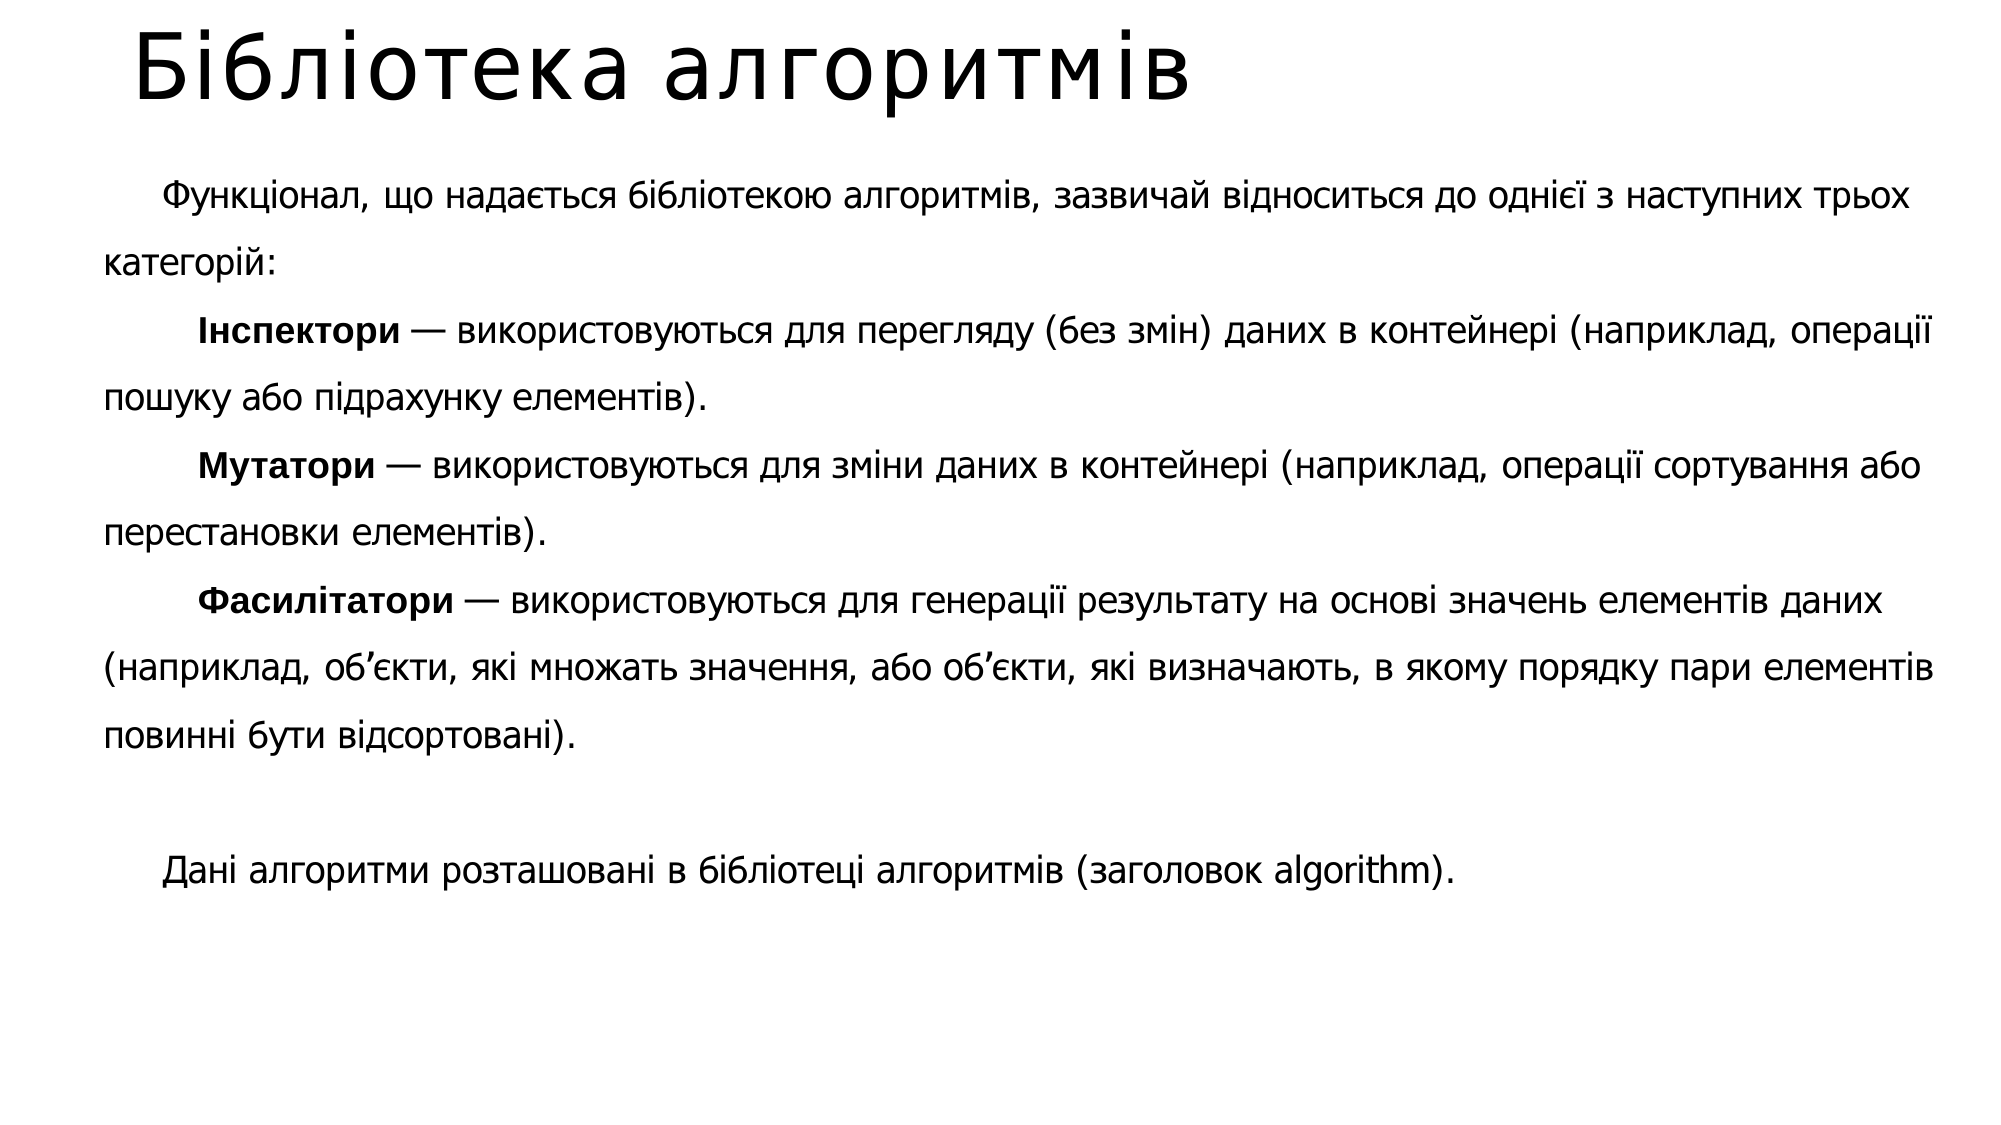

# Бібліотека алгоритмів
Функціонал, що надається бібліотекою алгоритмів, зазвичай відноситься до однієї з наступних трьох категорій:
   Інспектори — використовуються для перегляду (без змін) даних в контейнері (наприклад, операції пошуку або підрахунку елементів).
   Мутатори — використовуються для зміни даних в контейнері (наприклад, операції сортування або перестановки елементів).
   Фасилітатори — використовуються для генерації результату на основі значень елементів даних (наприклад, об’єкти, які множать значення, або об’єкти, які визначають, в якому порядку пари елементів повинні бути відсортовані).

Дані алгоритми розташовані в бібліотеці алгоритмів (заголовок algorithm).